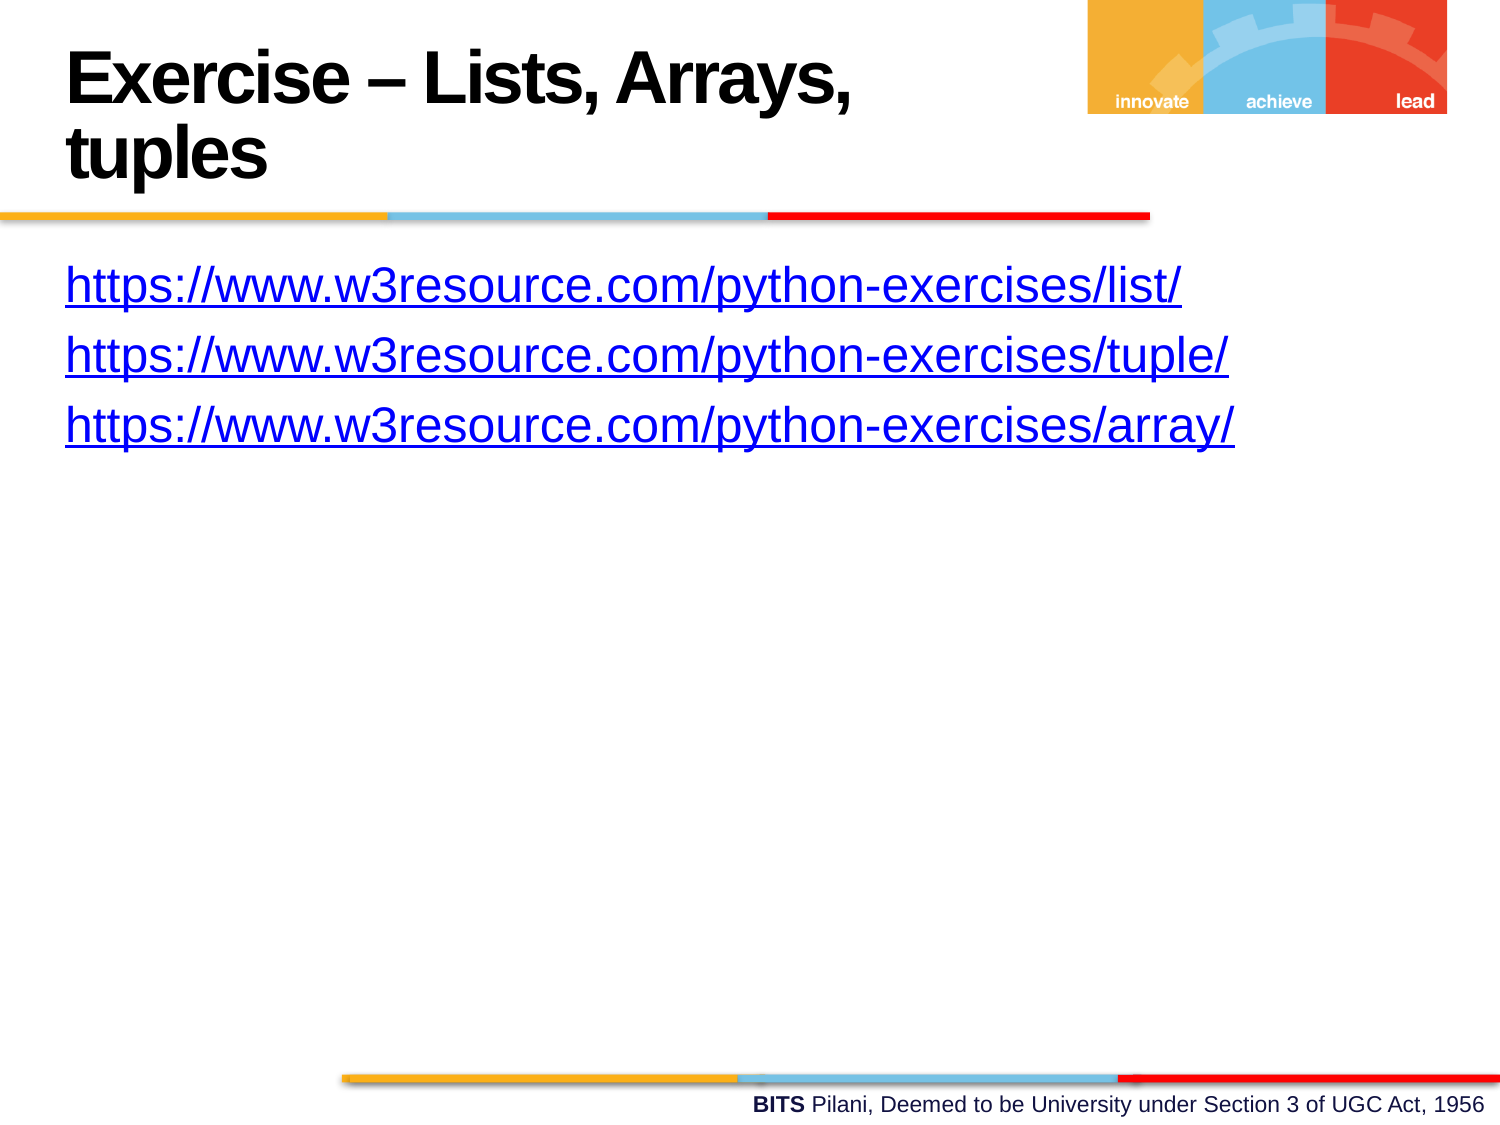

Exercise – Lists, Arrays, tuples
https://www.w3resource.com/python-exercises/list/
https://www.w3resource.com/python-exercises/tuple/
https://www.w3resource.com/python-exercises/array/